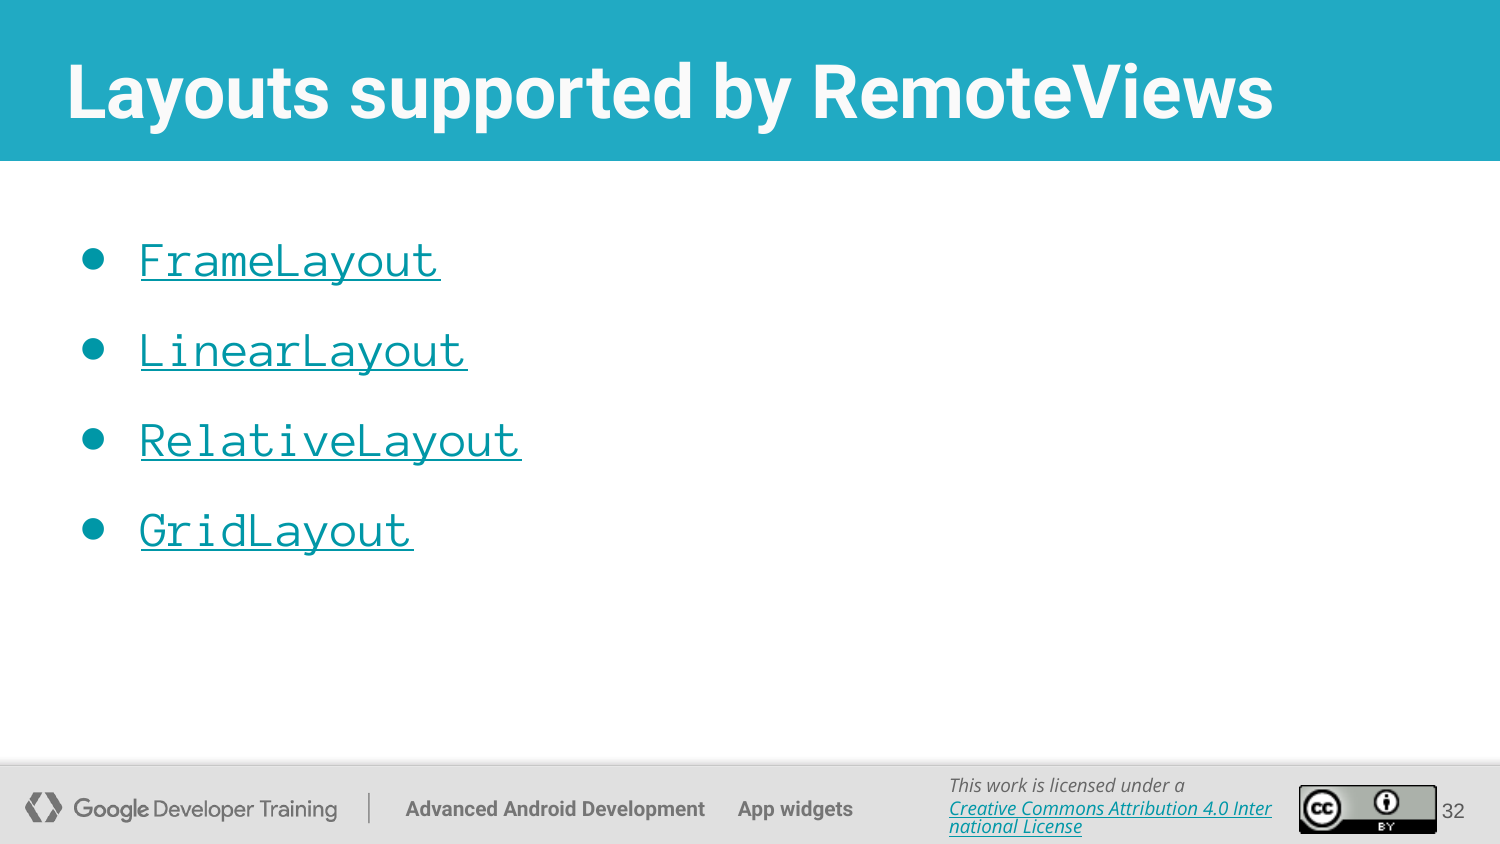

# Layouts supported by RemoteViews
FrameLayout
LinearLayout
RelativeLayout
GridLayout

32